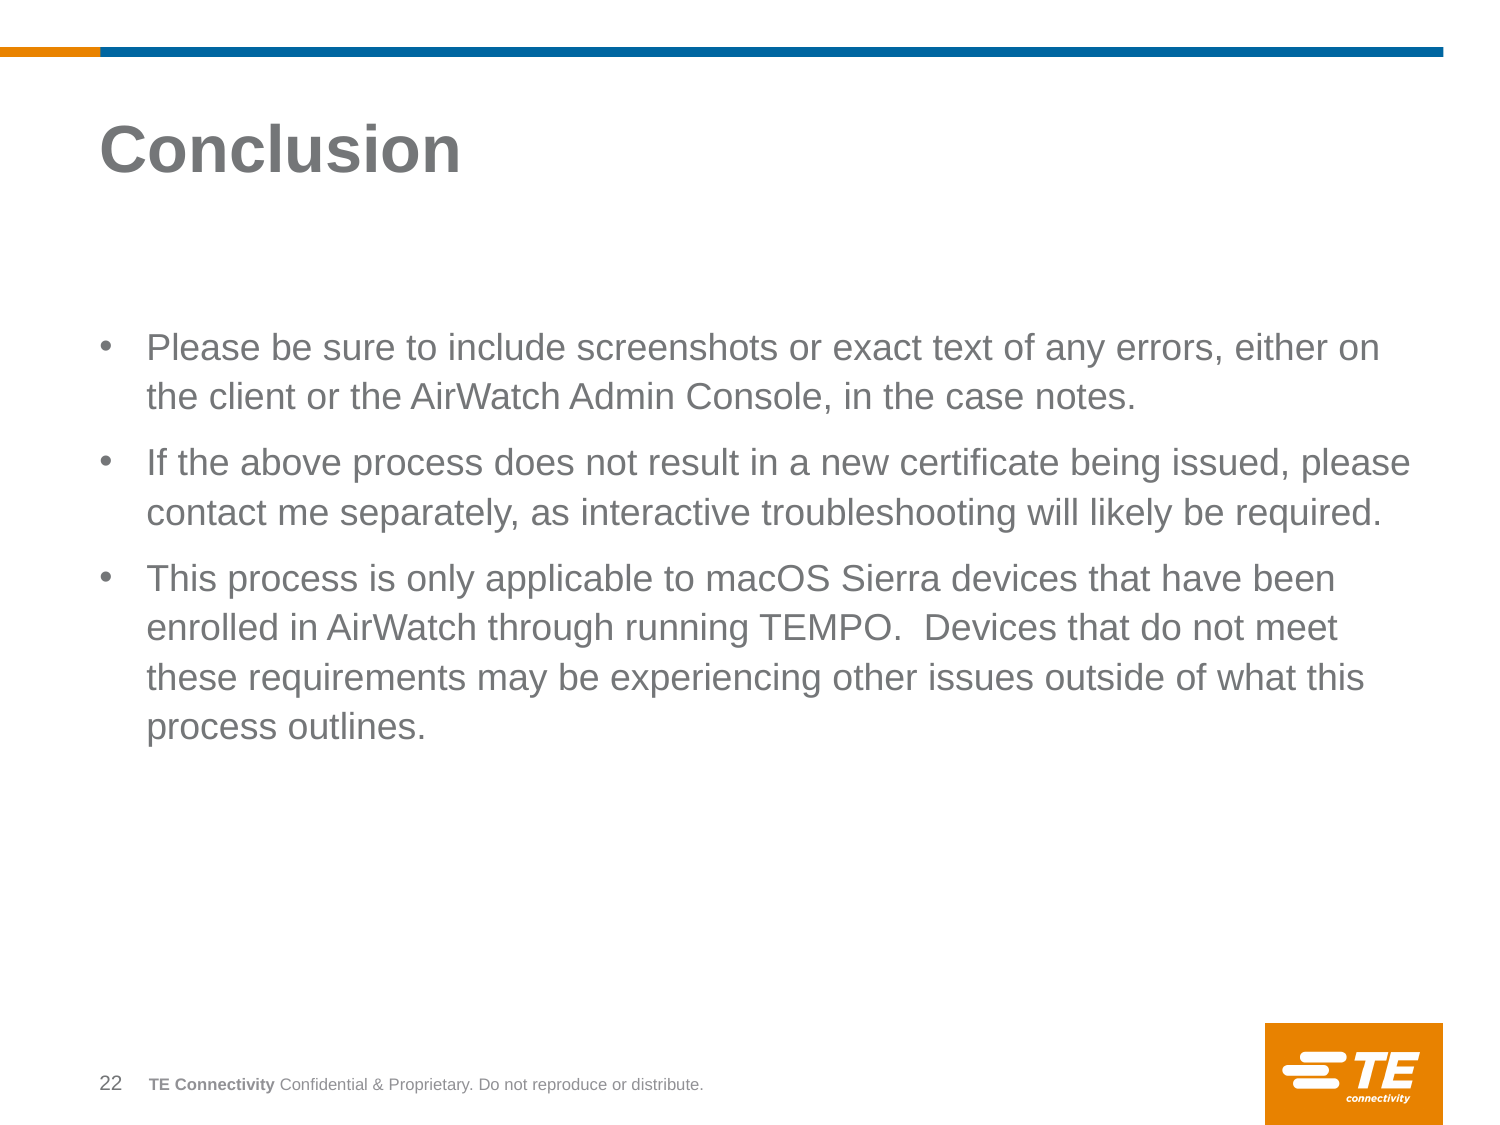

# Conclusion
Please be sure to include screenshots or exact text of any errors, either on the client or the AirWatch Admin Console, in the case notes.
If the above process does not result in a new certificate being issued, please contact me separately, as interactive troubleshooting will likely be required.
This process is only applicable to macOS Sierra devices that have been enrolled in AirWatch through running TEMPO.  Devices that do not meet these requirements may be experiencing other issues outside of what this process outlines.
22